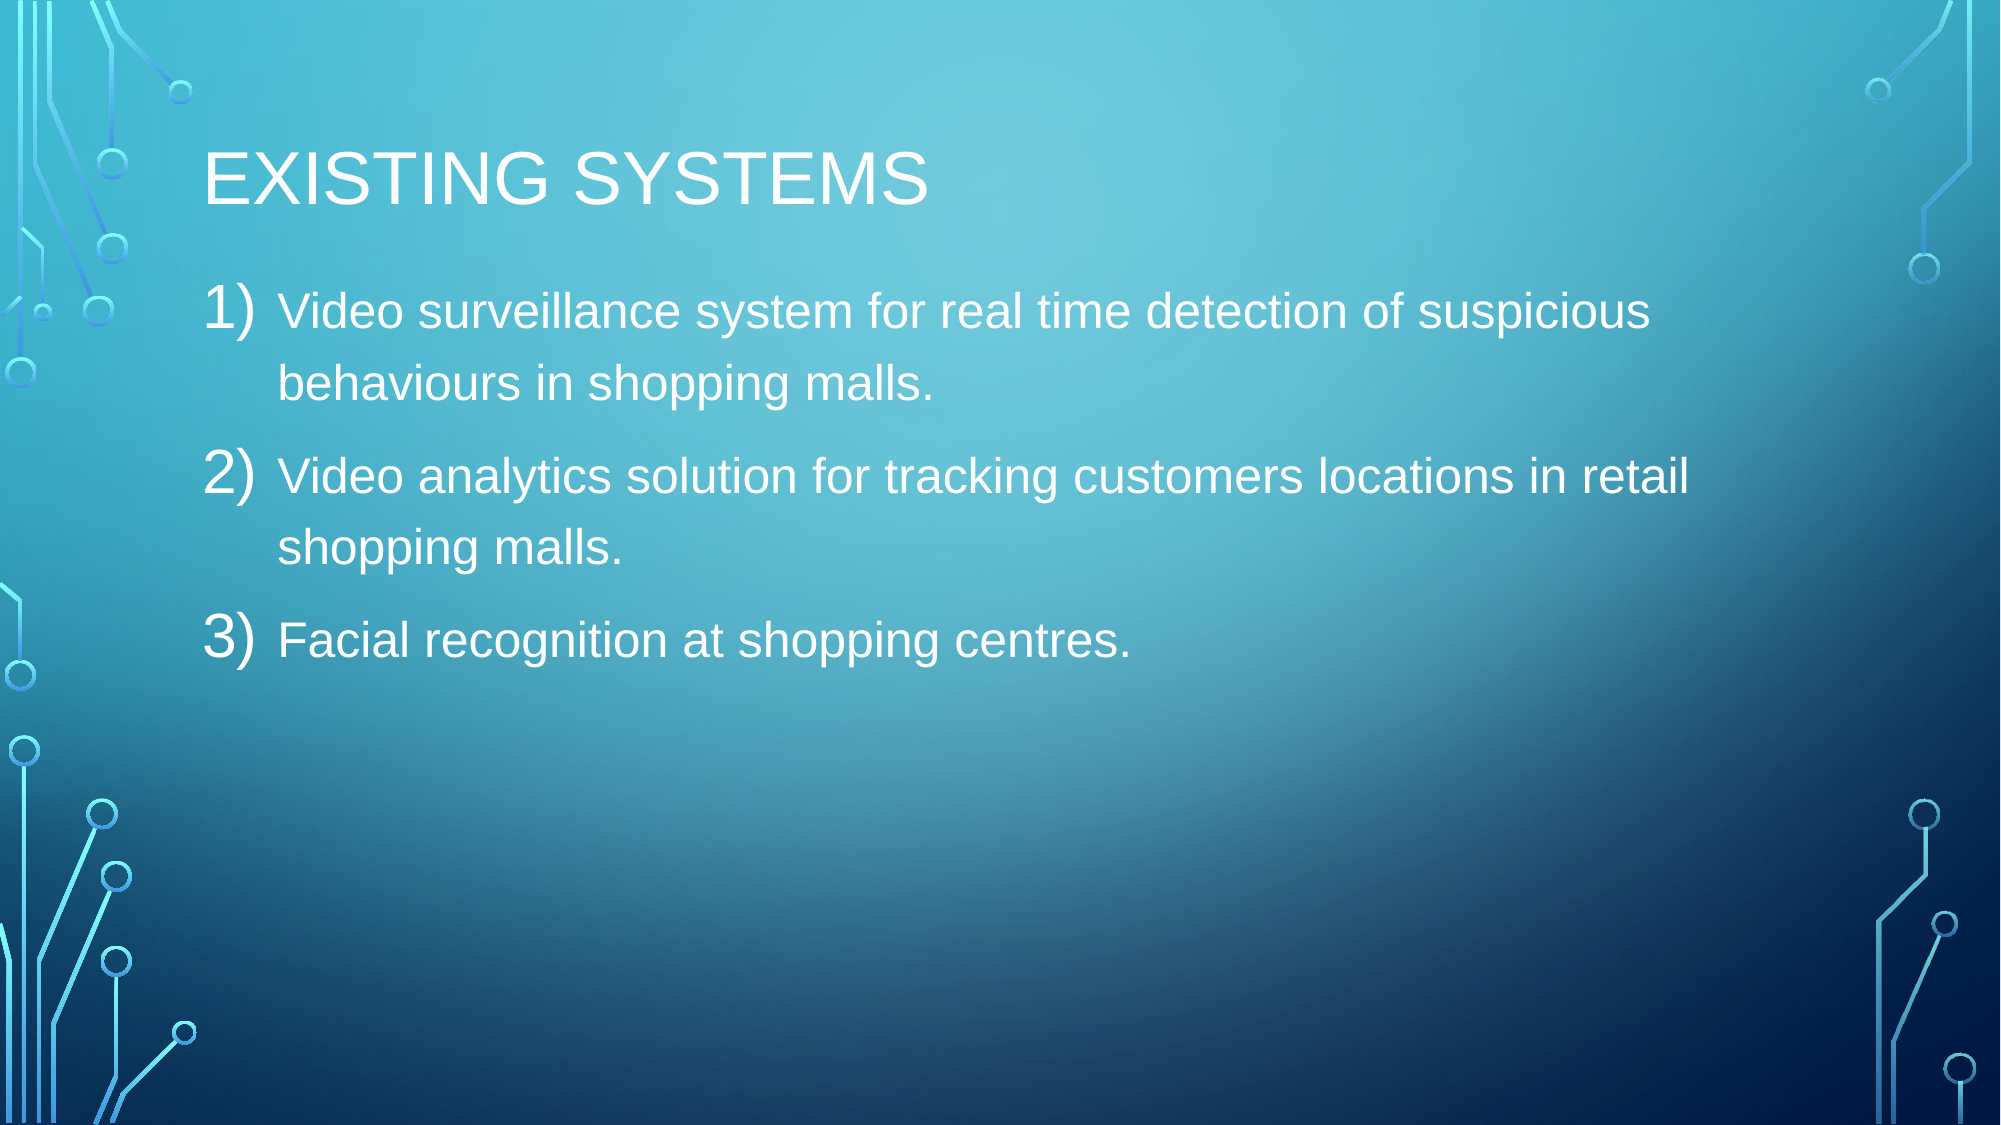

# existing systems
Video surveillance system for real time detection of suspicious behaviours in shopping malls.
Video analytics solution for tracking customers locations in retail shopping malls.
Facial recognition at shopping centres.